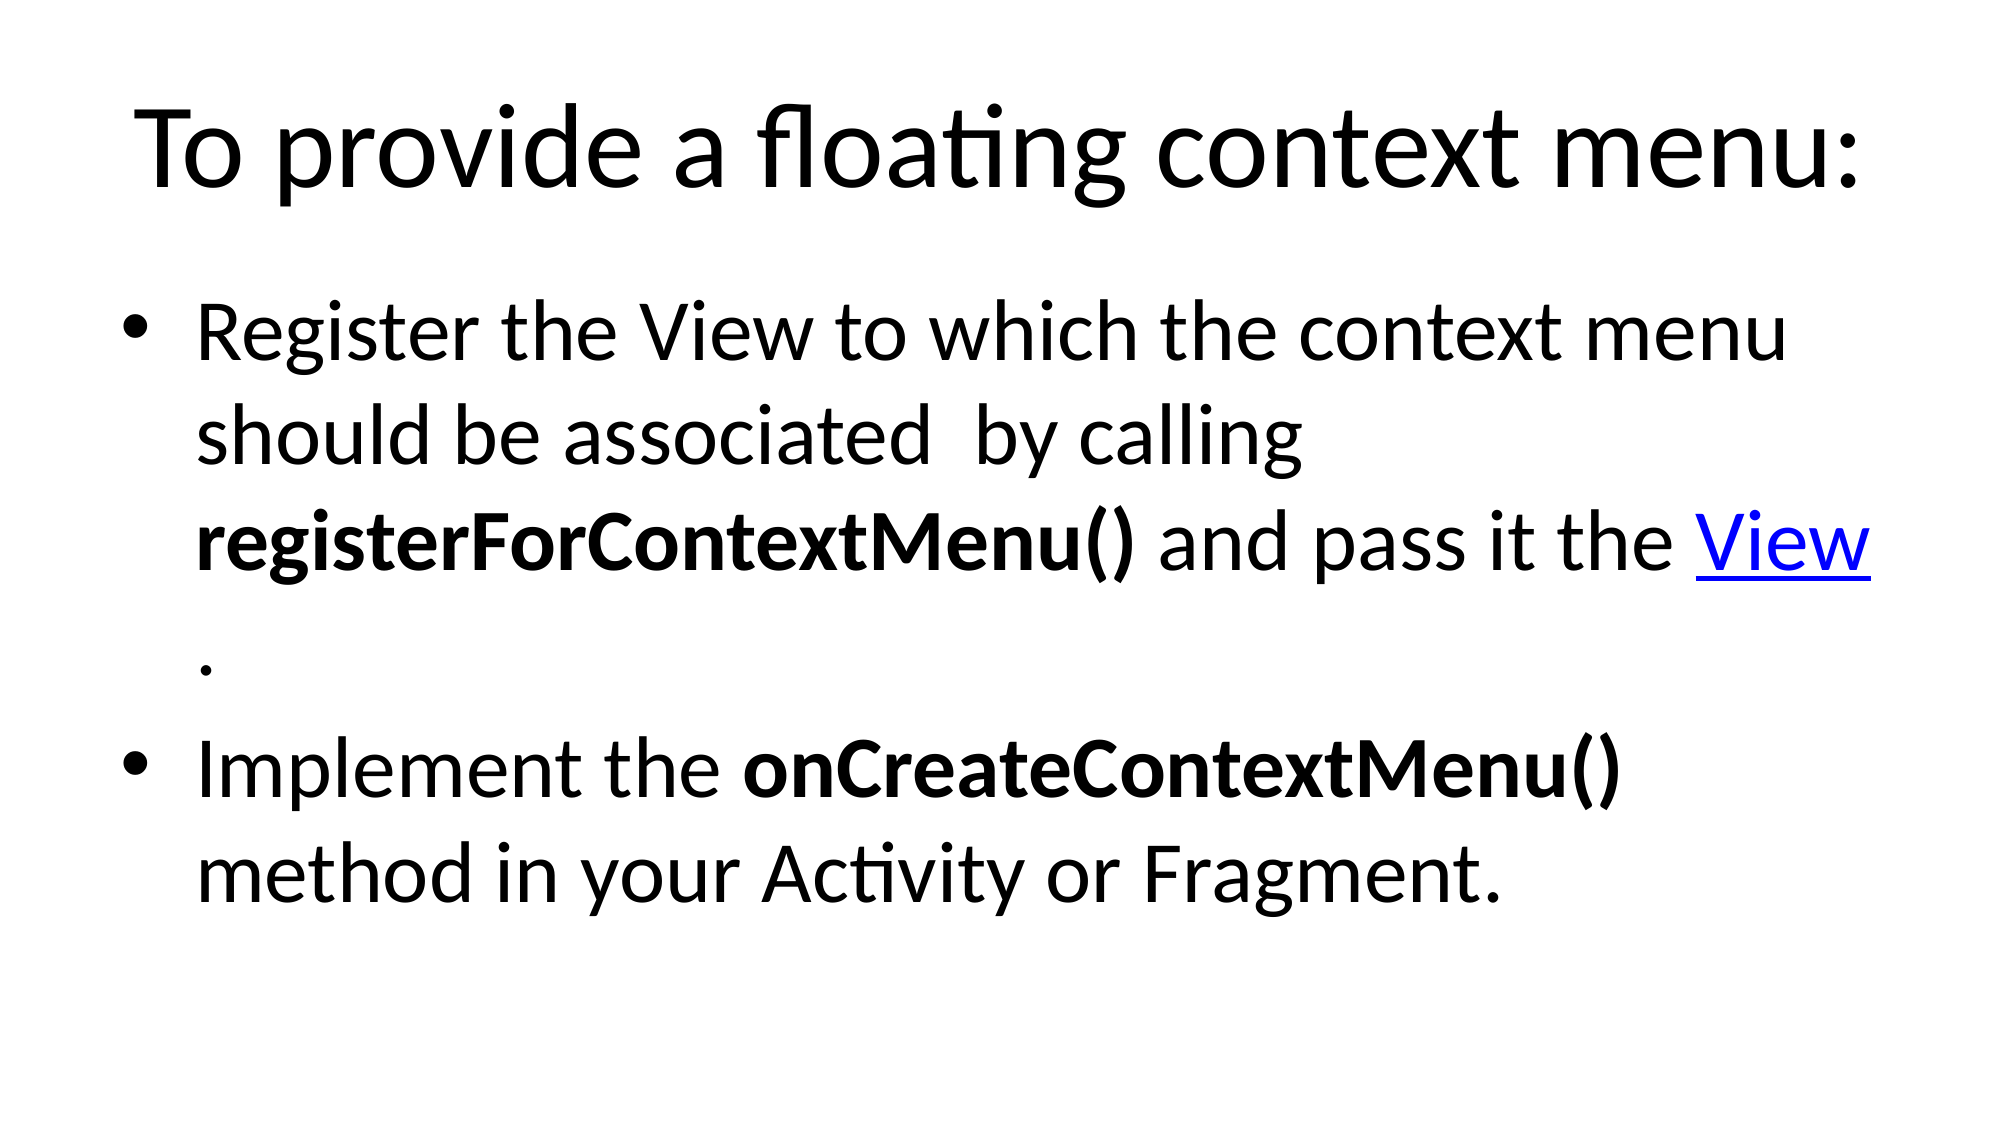

# To provide a floating context menu:
Register the View to which the context menu should be associated  by calling registerForContextMenu() and pass it the View.
Implement the onCreateContextMenu() method in your Activity or Fragment.